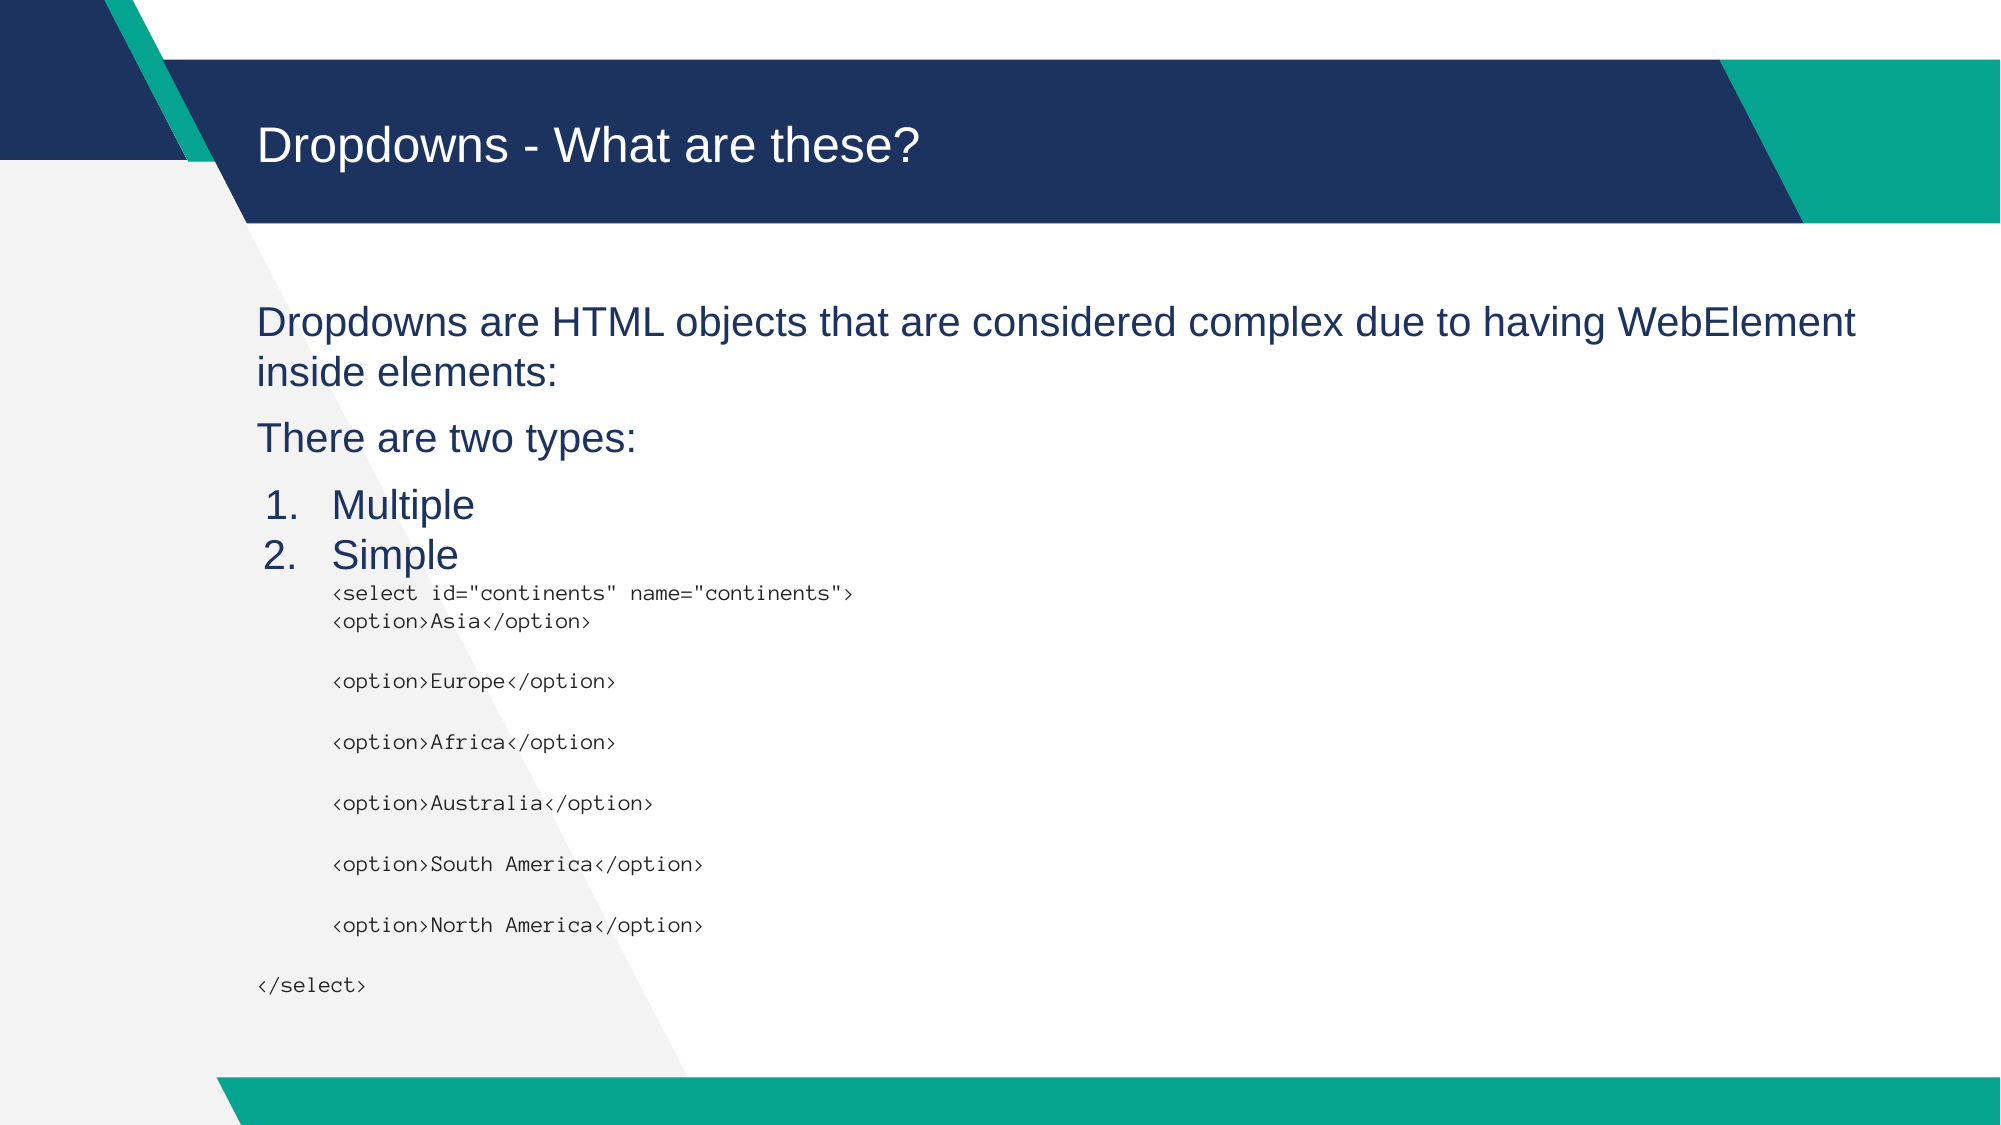

# Dropdowns - What are these?
Dropdowns are HTML objects that are considered complex due to having WebElement inside elements:
There are two types:
Multiple
Simple
<select id="continents" name="continents">
<option>Asia</option>
<option>Europe</option>
<option>Africa</option>
<option>Australia</option>
<option>South America</option>
<option>North America</option>
</select>